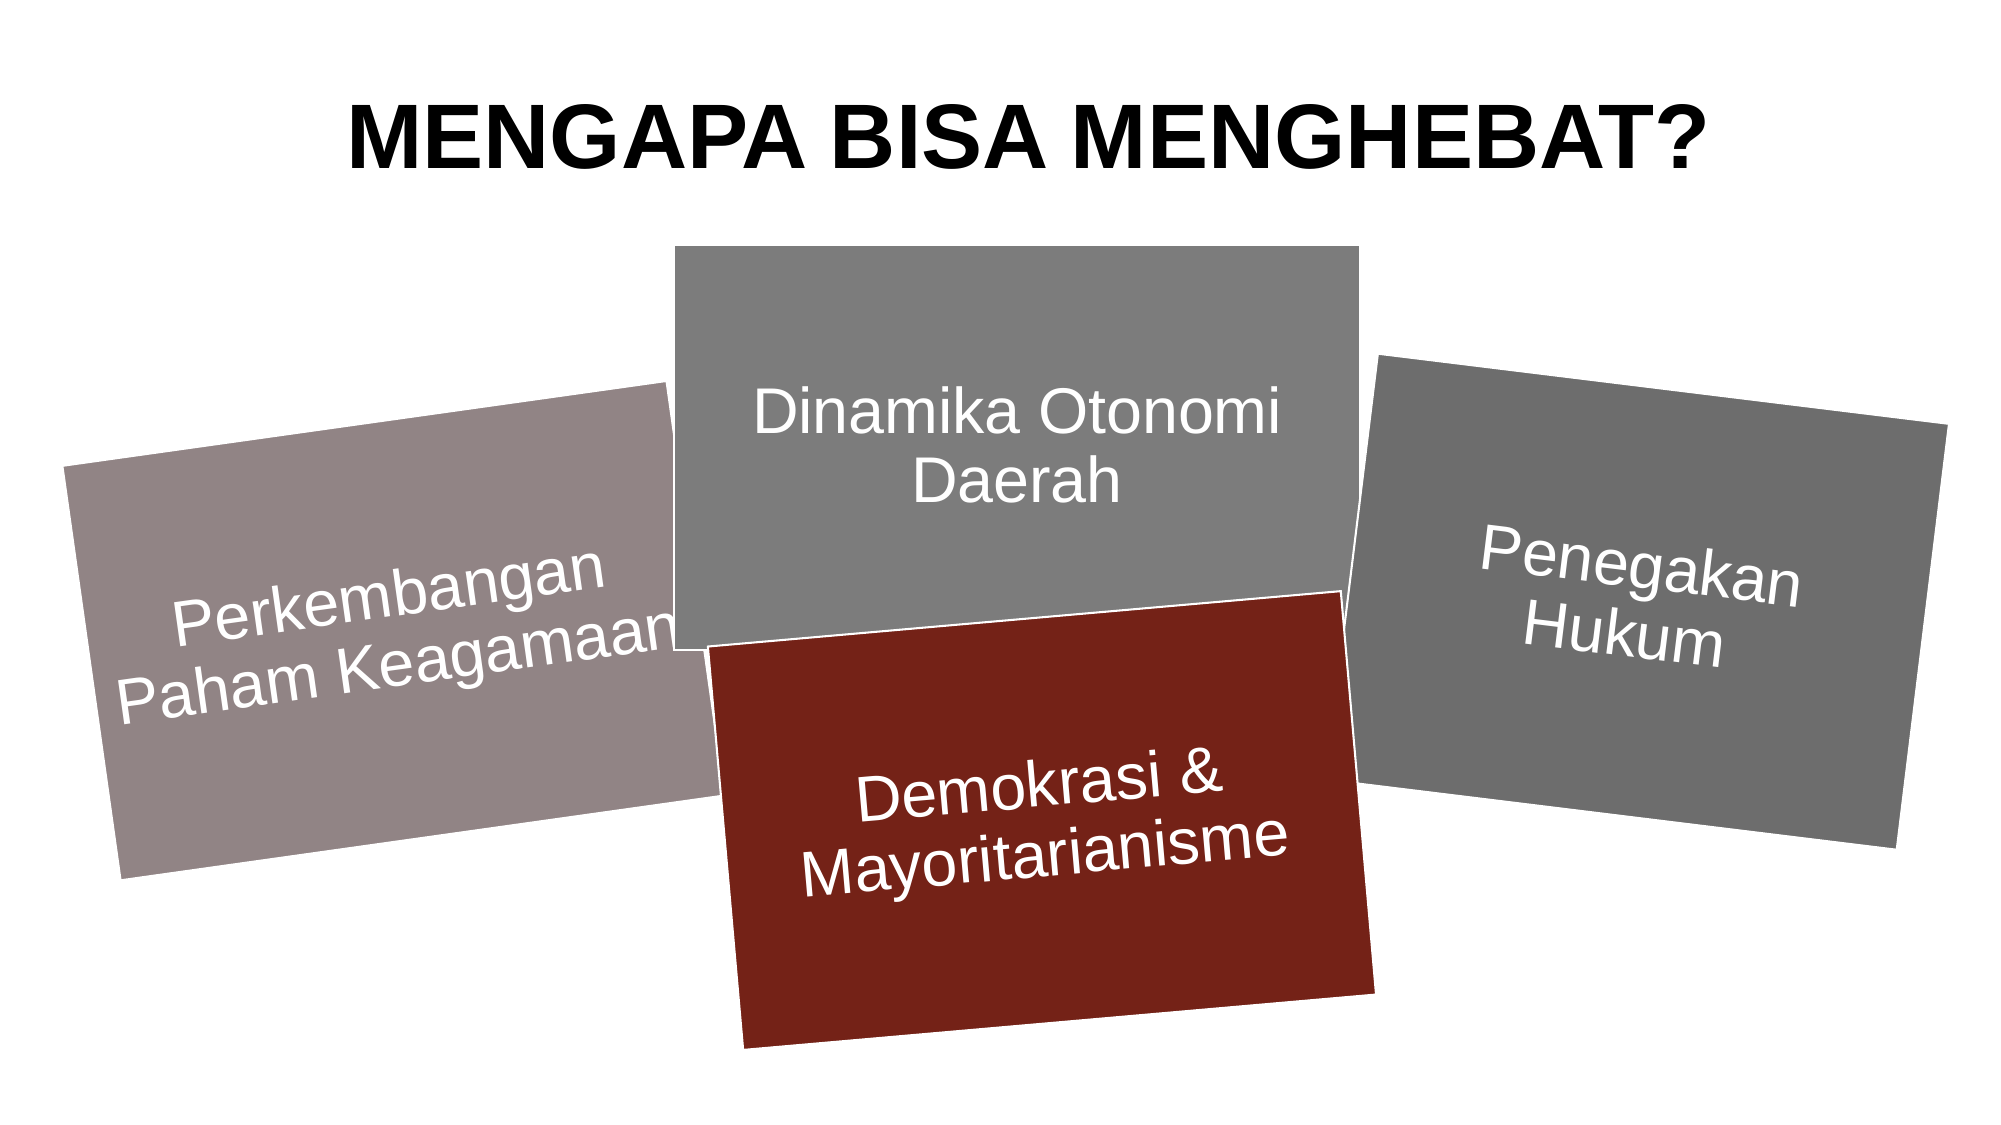

# MENGAPA BISA MENGHEBAT?
Dinamika Otonomi Daerah
Penegakan Hukum
Perkembangan Paham Keagamaan
Demokrasi & Mayoritarianisme